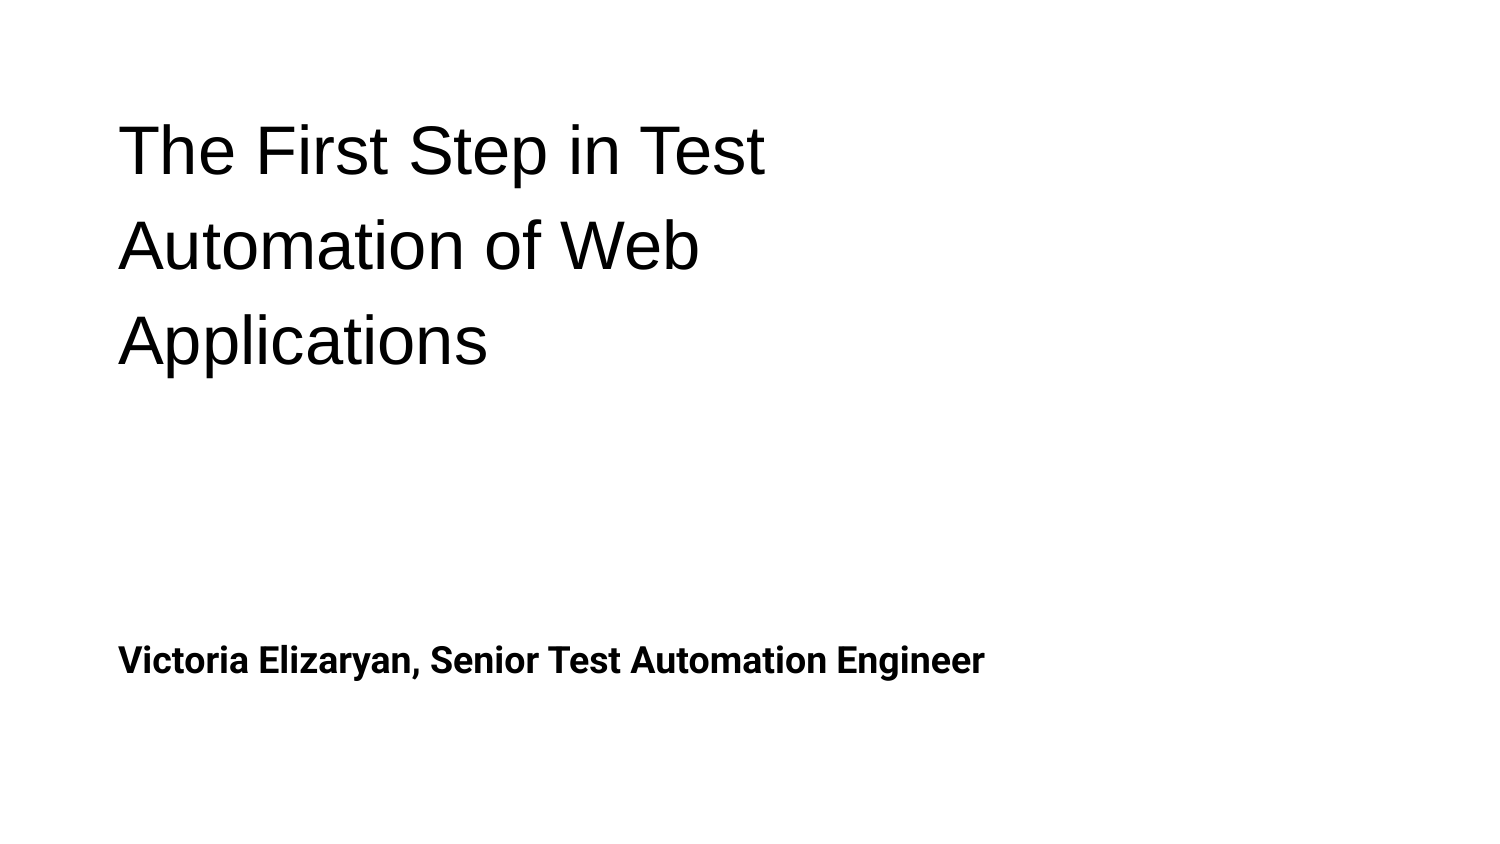

The First Step in Test Automation of Web Applications

Victoria Elizaryan, Senior Test Automation Engineer